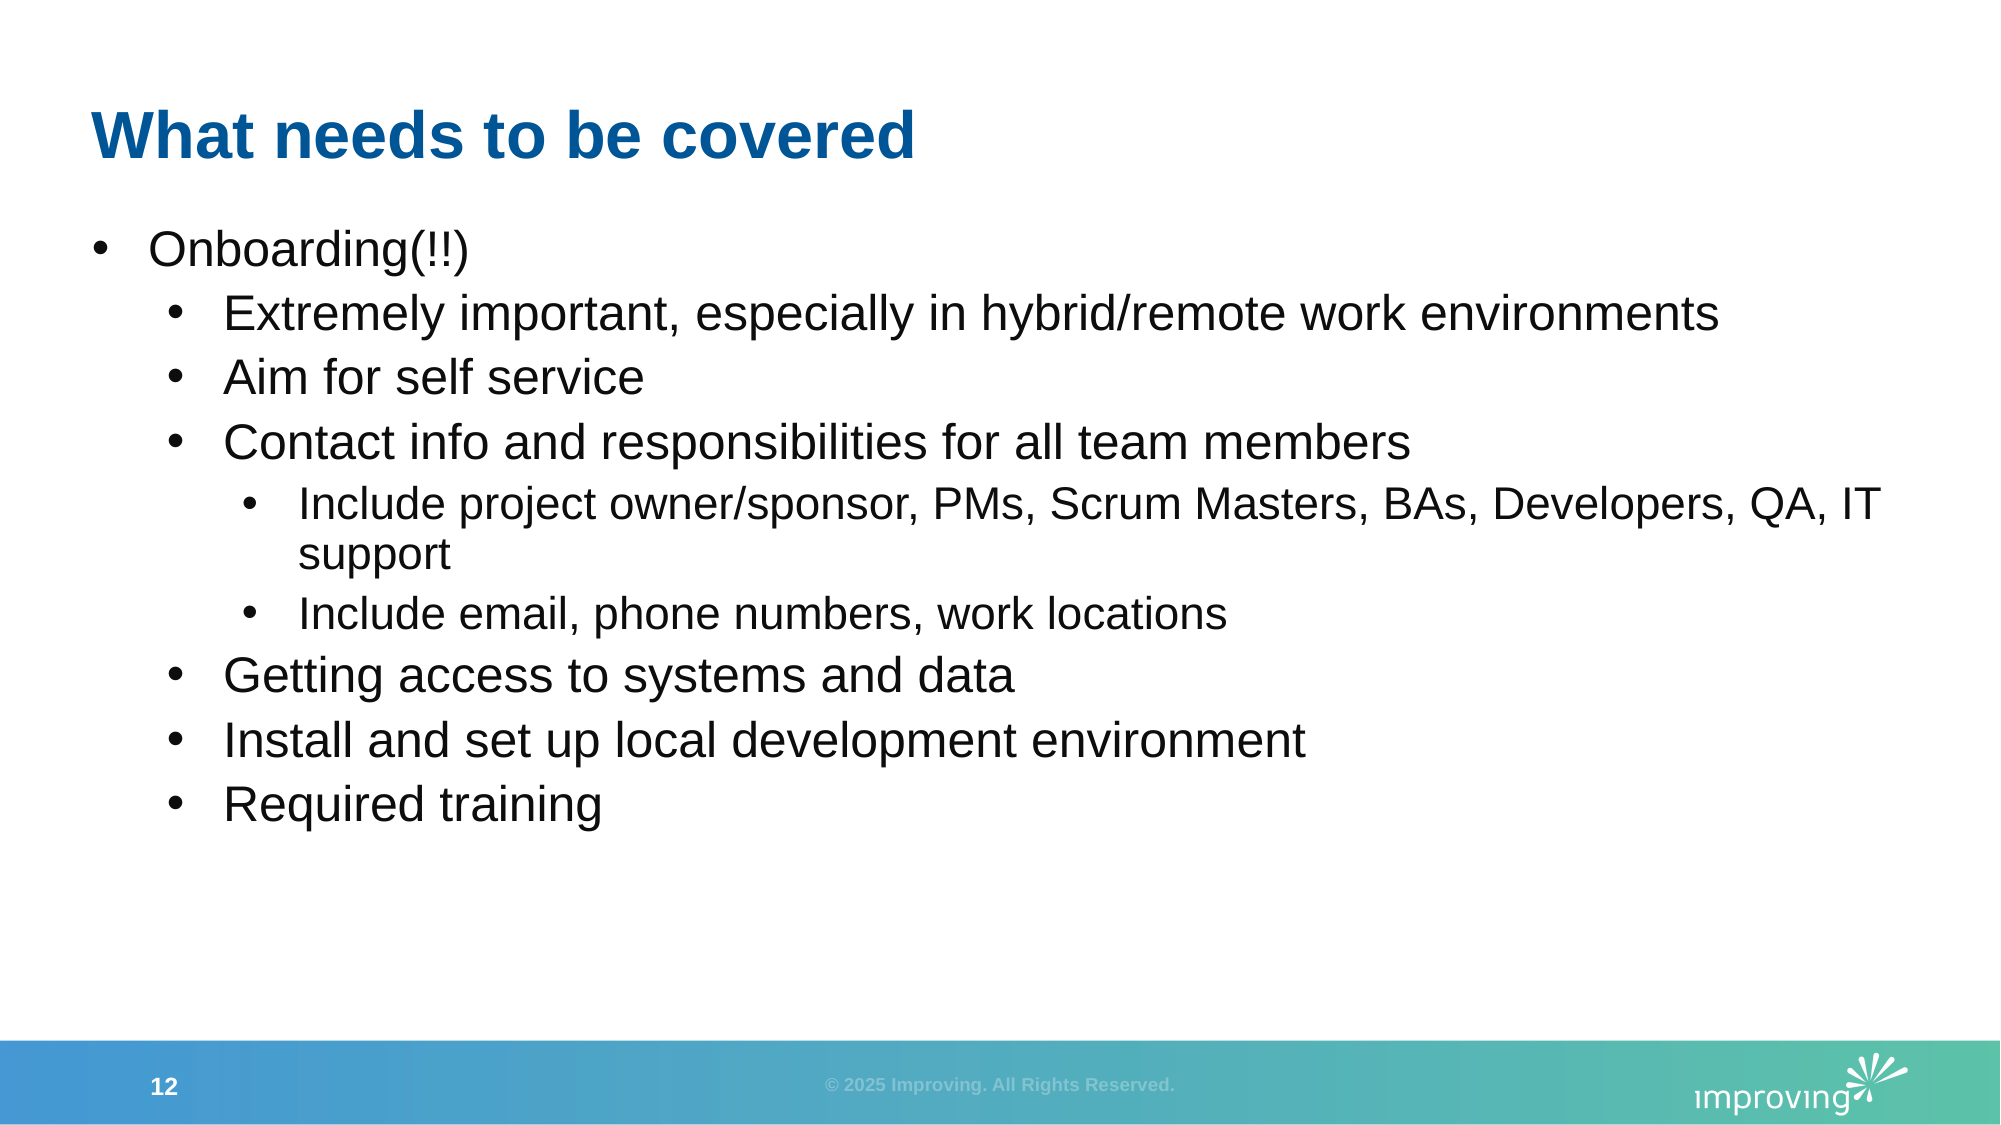

# What needs to be covered
Onboarding(!!)
Extremely important, especially in hybrid/remote work environments
Aim for self service
Contact info and responsibilities for all team members
Include project owner/sponsor, PMs, Scrum Masters, BAs, Developers, QA, IT support
Include email, phone numbers, work locations
Getting access to systems and data
Install and set up local development environment
Required training